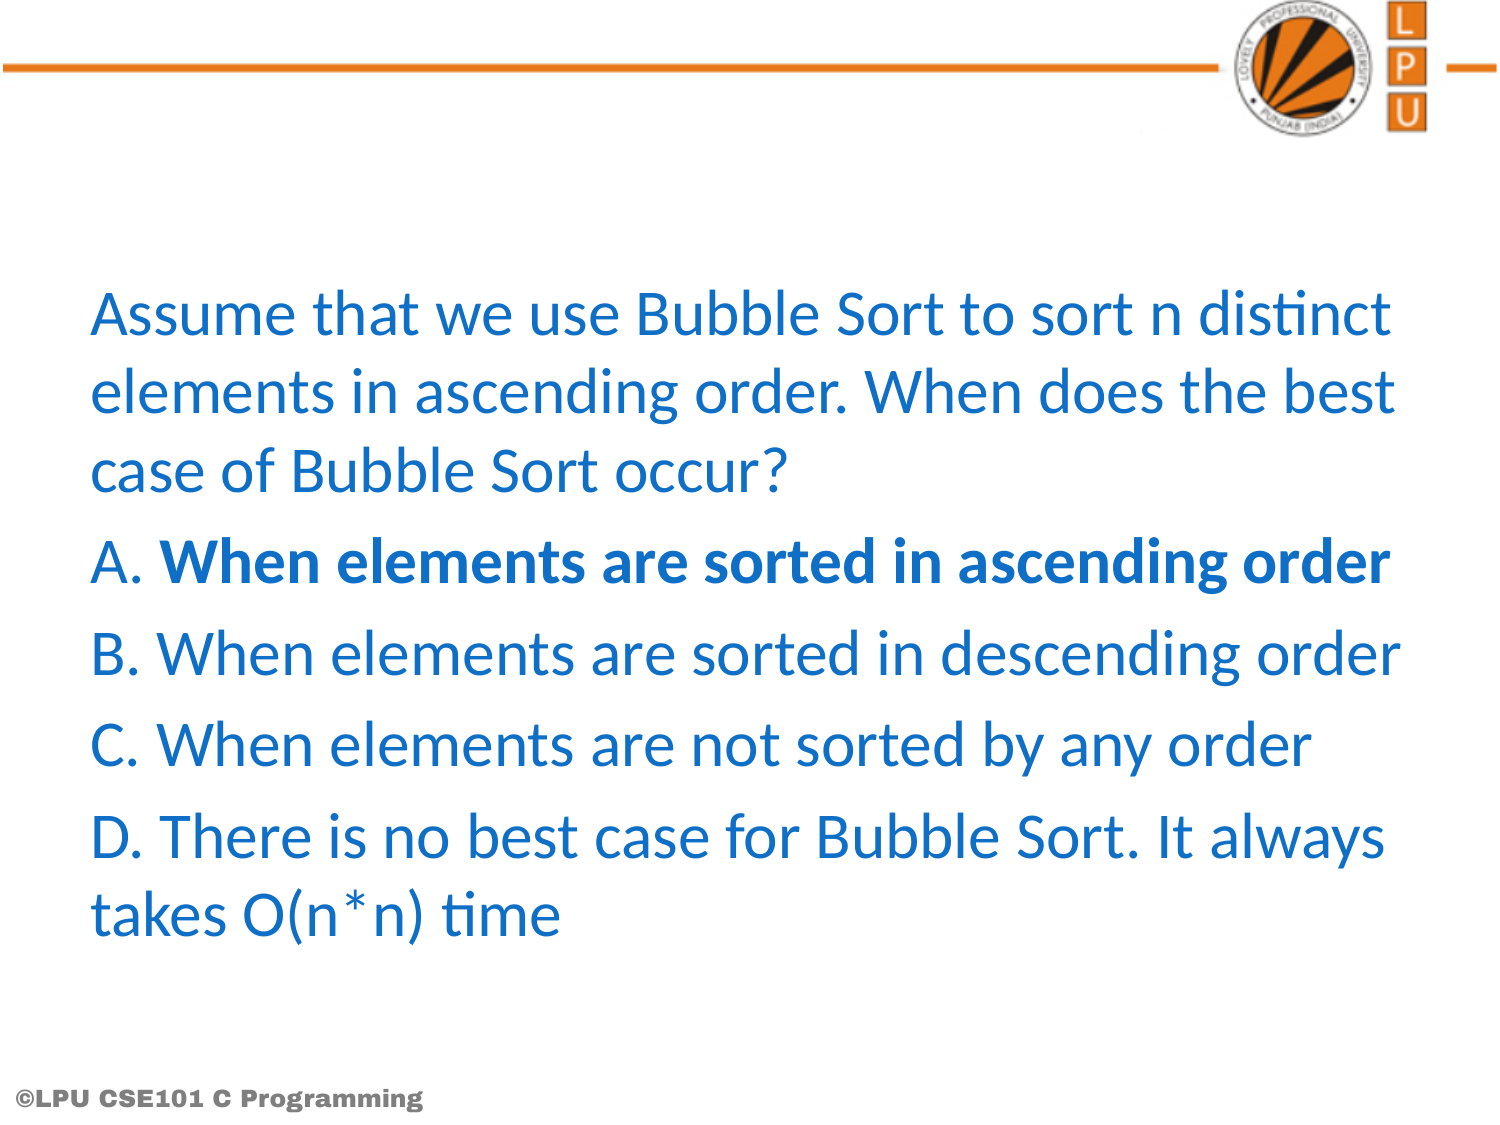

Assume that we use Bubble Sort to sort n distinct elements in ascending order. When does the best case of Bubble Sort occur?
A. When elements are sorted in ascending order
B. When elements are sorted in descending order
C. When elements are not sorted by any order
D. There is no best case for Bubble Sort. It always takes O(n*n) time